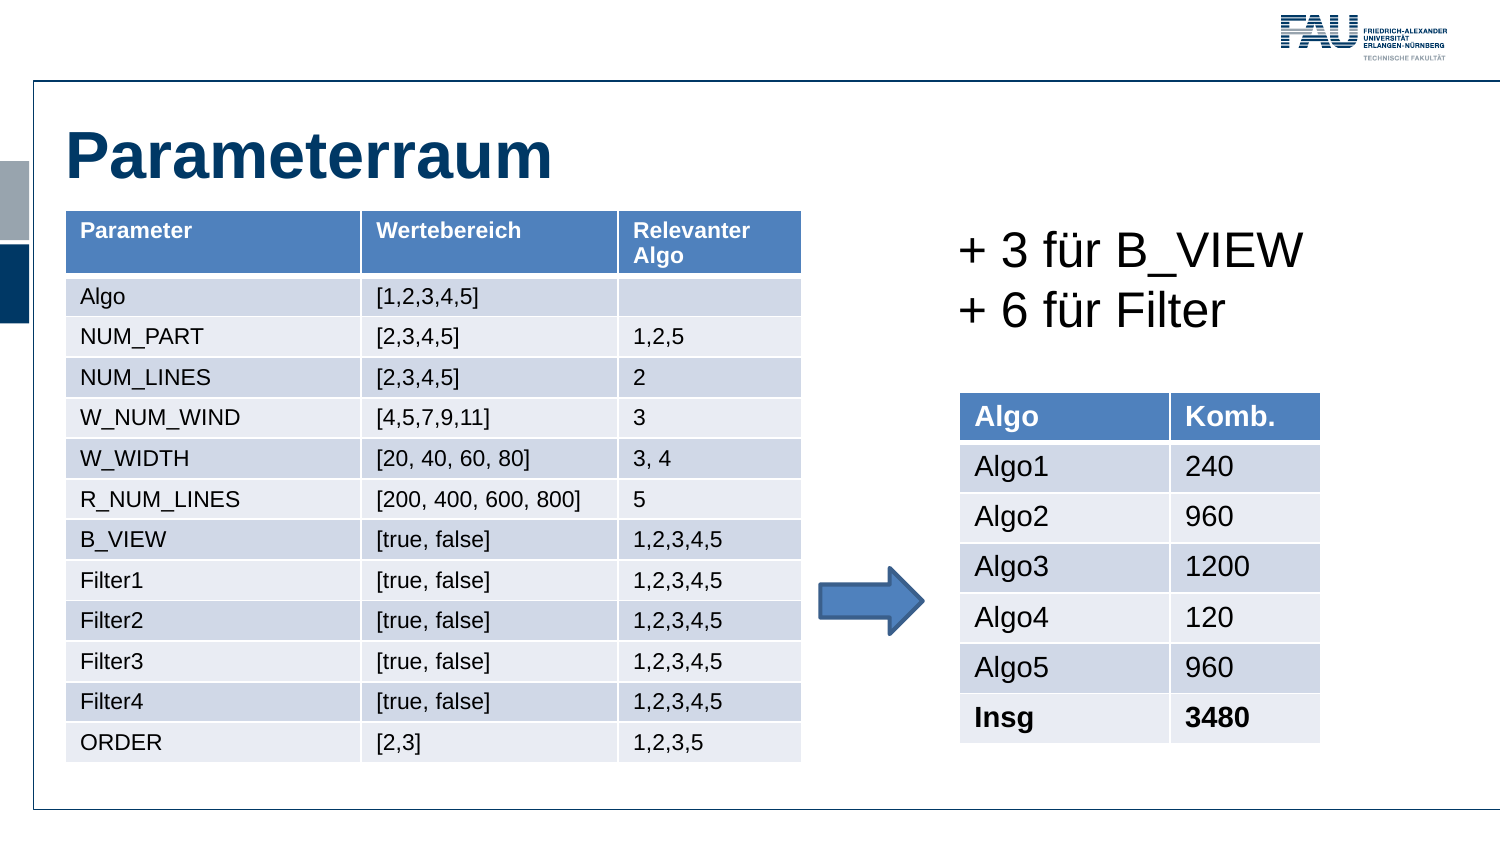

Parameterraum
1,2,3,4,5

| Parameter | Wertebereich | Relevanter Algo |
| --- | --- | --- |
| Algo | [1,2,3,4,5] |  |
| NUM\_PART | [2,3,4,5] | 1,2,5 |
| NUM\_LINES | [2,3,4,5] | 2 |
| W\_NUM\_WIND | [4,5,7,9,11] | 3 |
| W\_WIDTH | [20, 40, 60, 80] | 3, 4 |
| R\_NUM\_LINES | [200, 400, 600, 800] | 5 |
| B\_VIEW | [true, false] | 1,2,3,4,5 |
| Filter1 | [true, false] | 1,2,3,4,5 |
| Filter2 | [true, false] | 1,2,3,4,5 |
| Filter3 | [true, false] | 1,2,3,4,5 |
| Filter4 | [true, false] | 1,2,3,4,5 |
| ORDER | [2,3] | 1,2,3,5 |
+ 3 für B_VIEW
+ 6 für Filter
| Algo | Komb. |
| --- | --- |
| Algo1 | 240 |
| Algo2 | 960 |
| Algo3 | 1200 |
| Algo4 | 120 |
| Algo5 | 960 |
| Insg | 3480 |